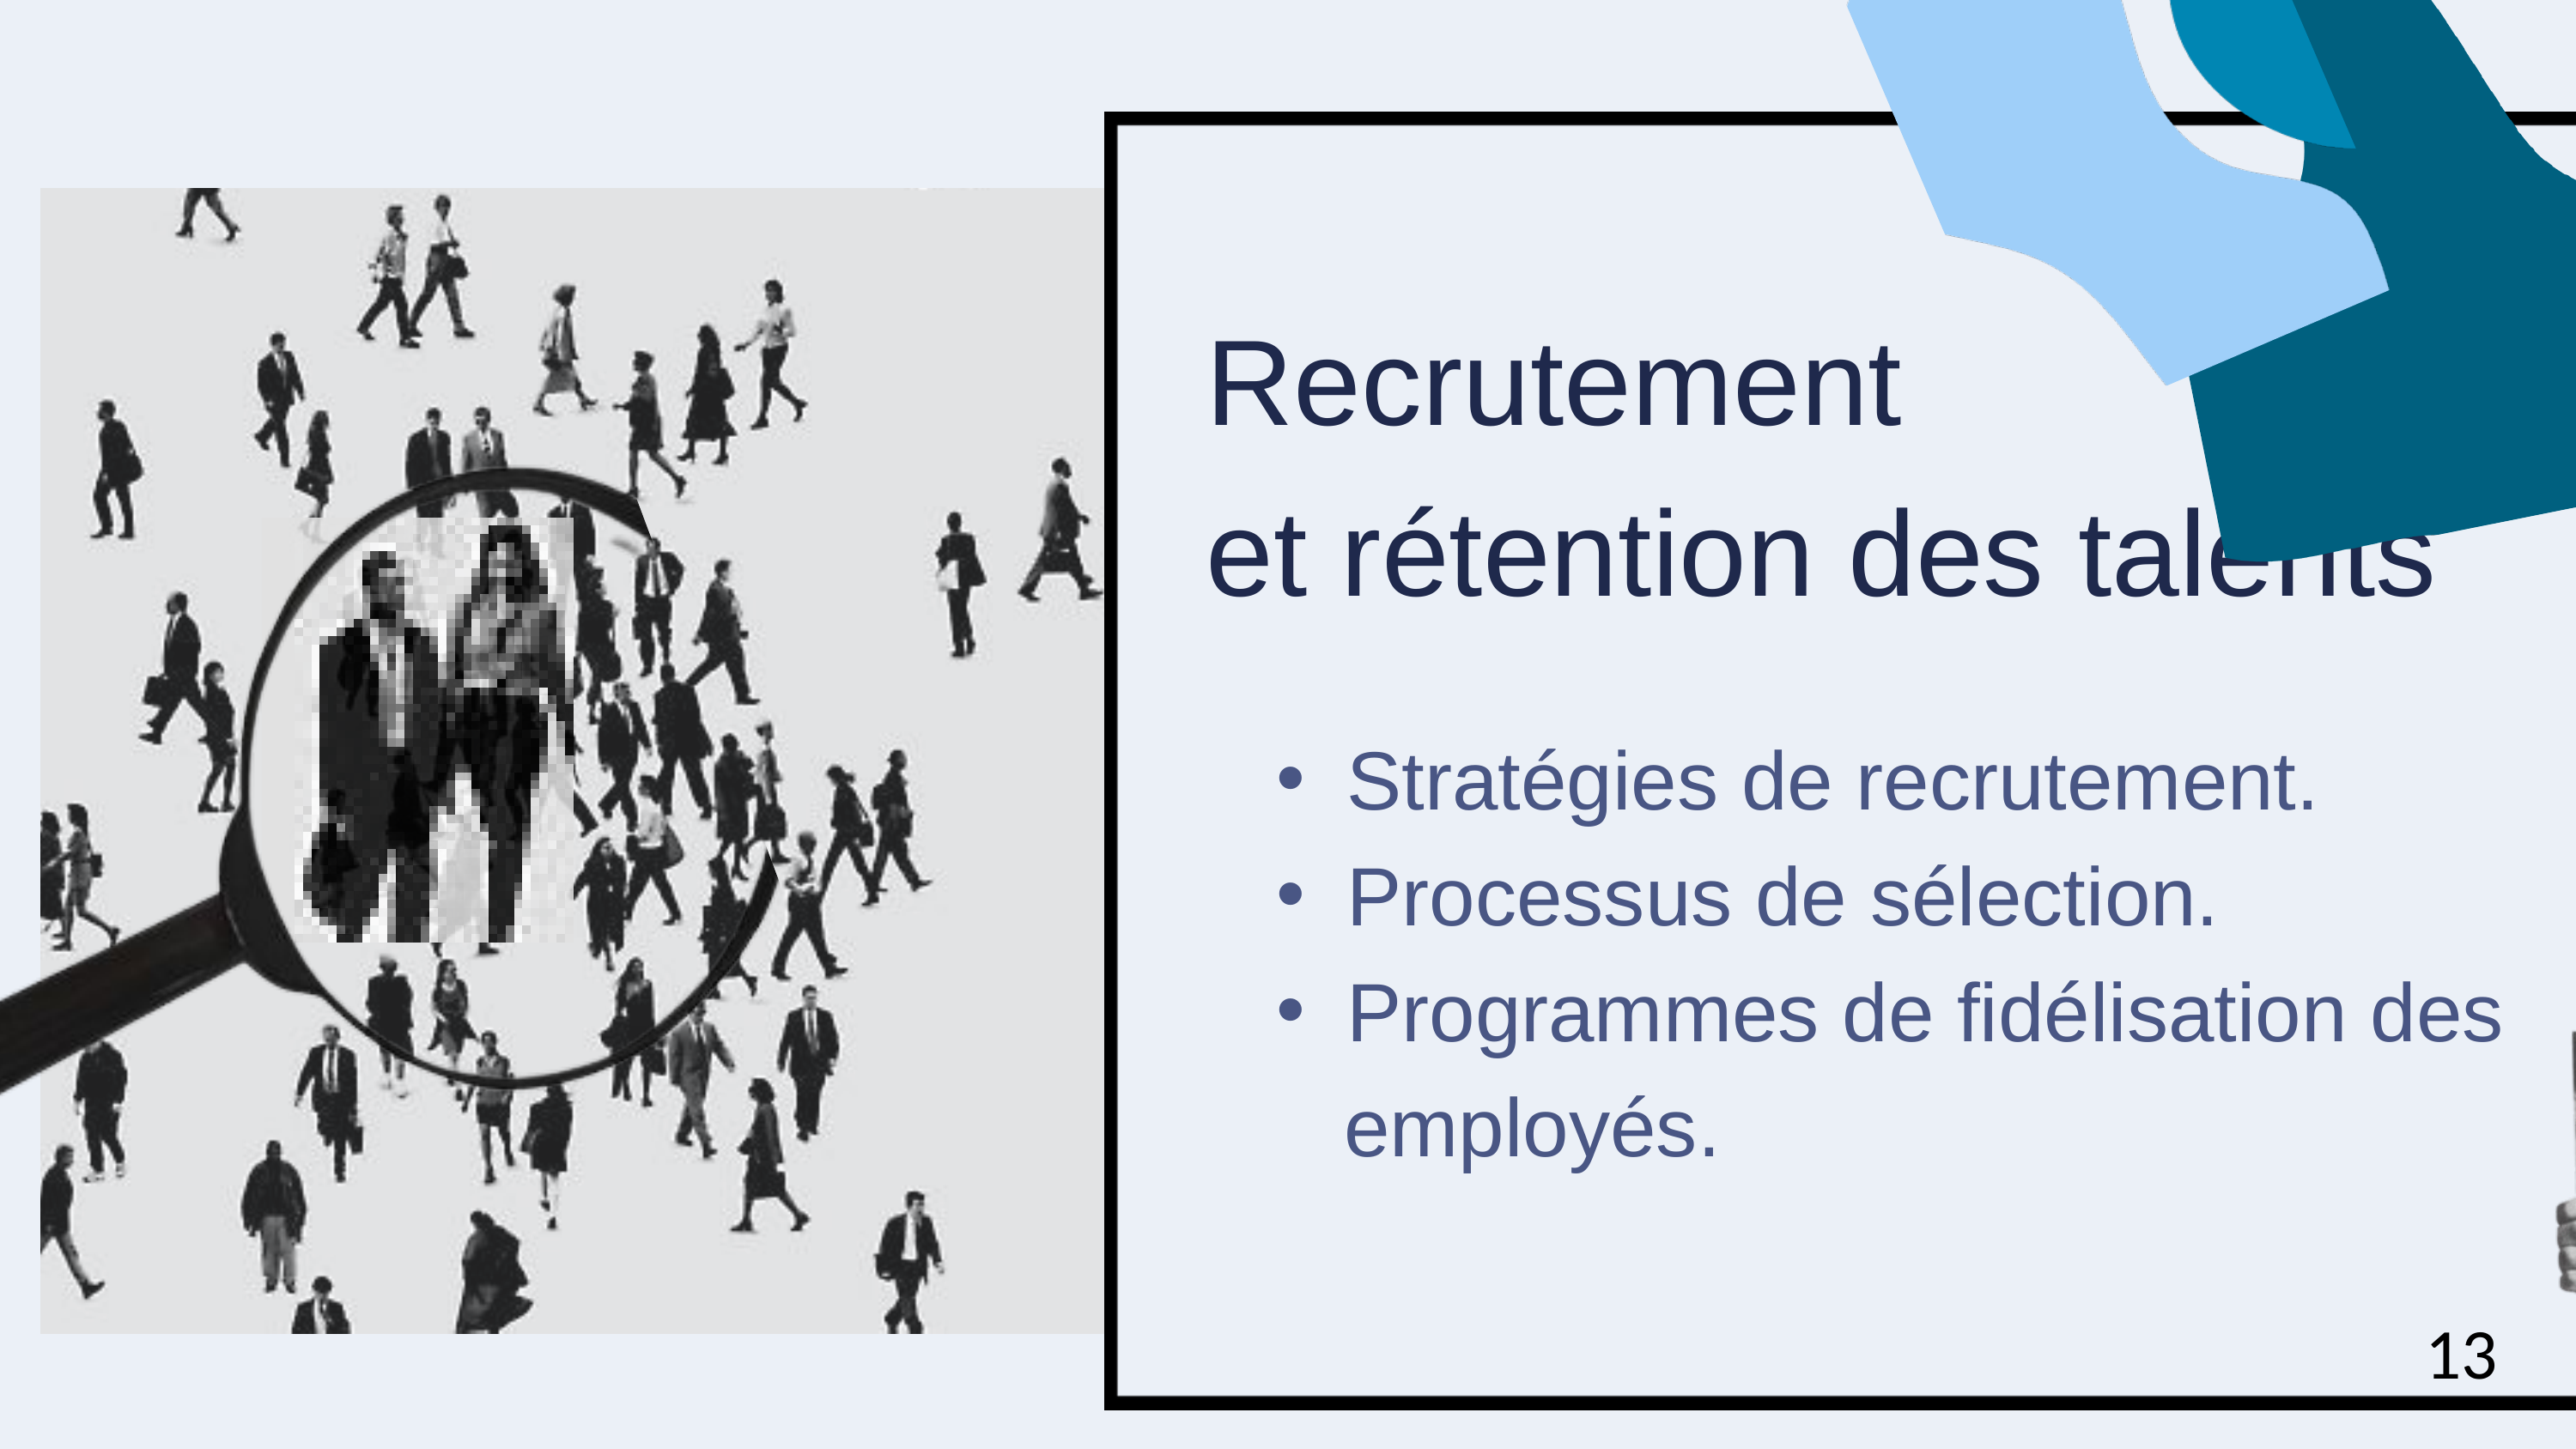

Recrutement
et rétention des talents

Stratégies de recrutement.
Processus de sélection.
Programmes de fidélisation des
      employés.

13